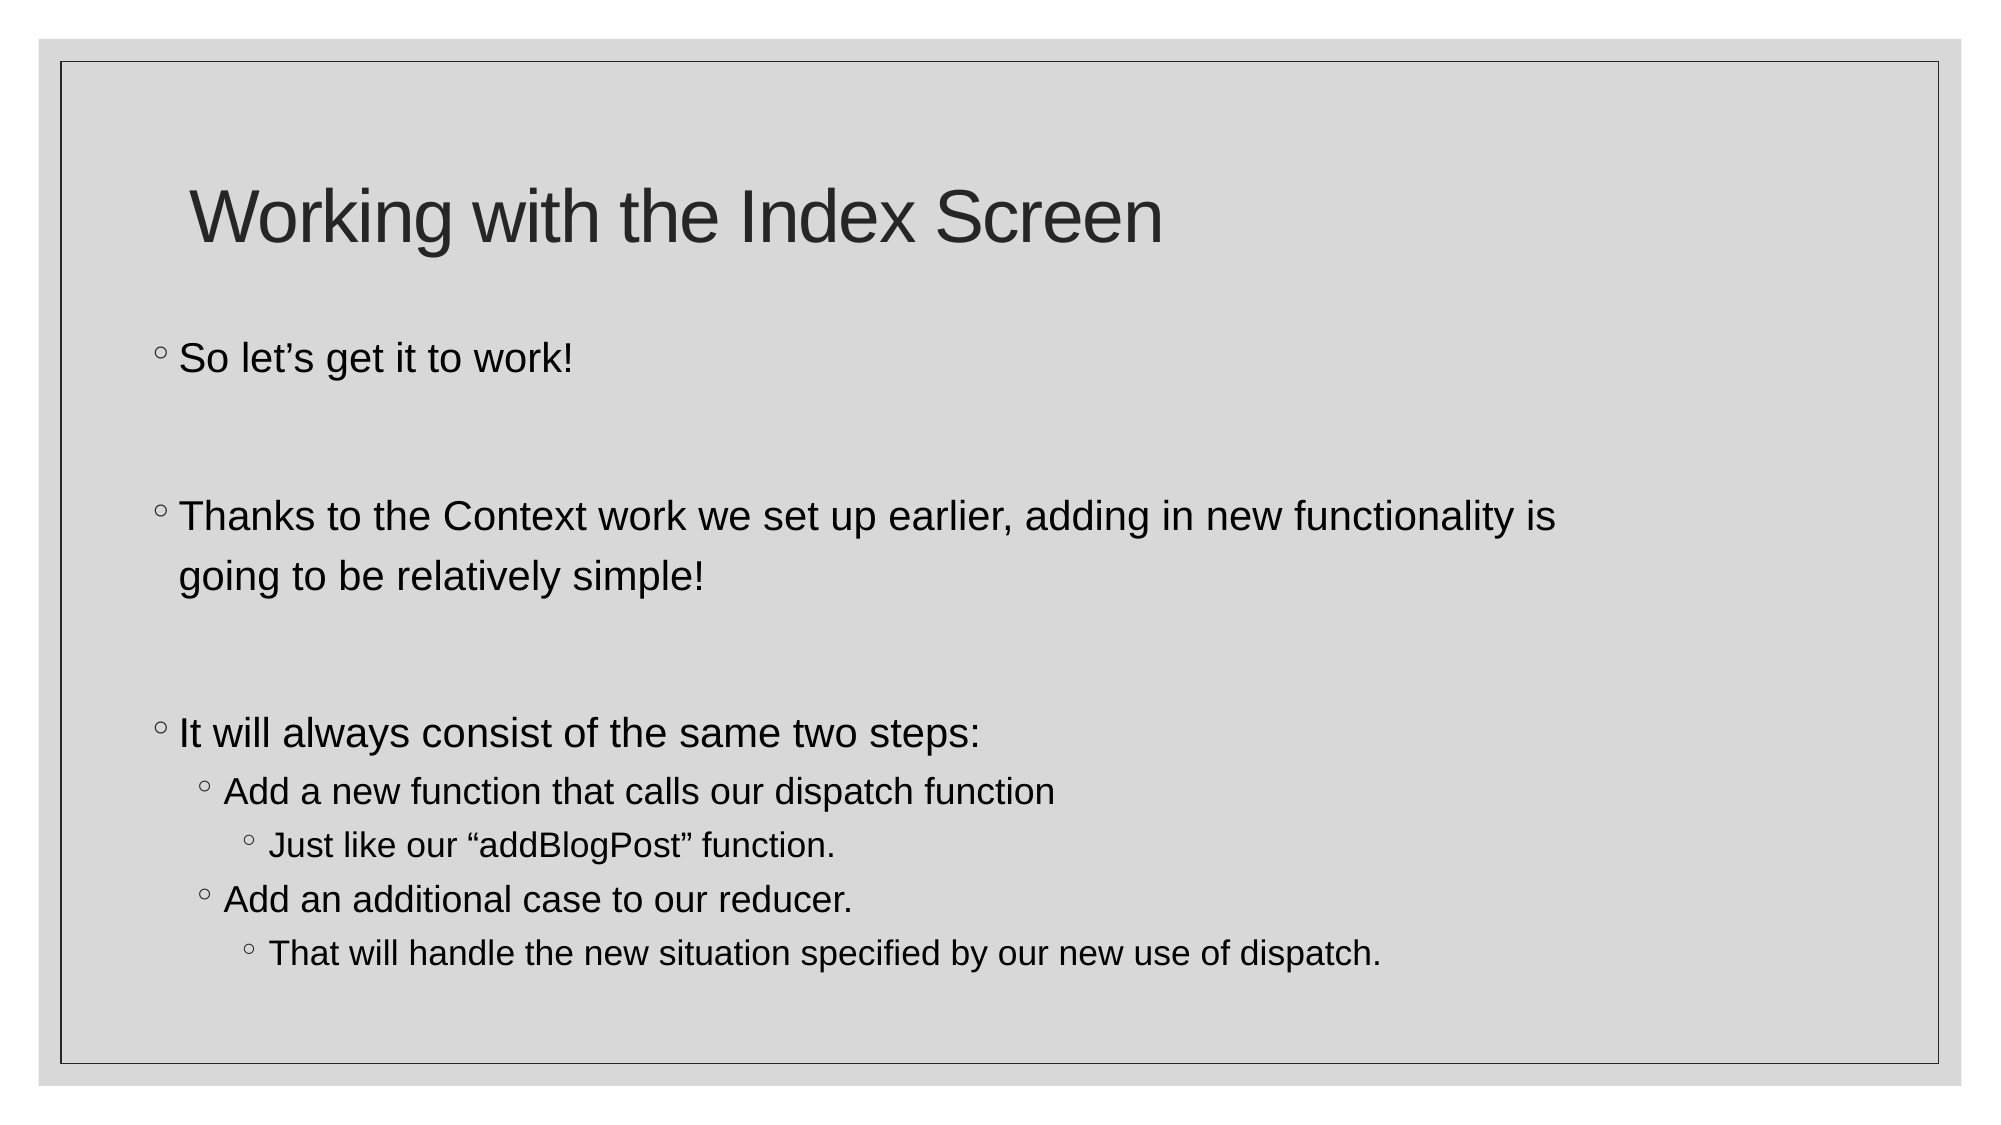

# Working with the Index Screen

So let’s get it to work!

Thanks to the Context work we set up earlier, adding in new functionality is going to be relatively simple!

It will always consist of the same two steps:
Add a new function that calls our dispatch function
Just like our “addBlogPost” function.
Add an additional case to our reducer.
That will handle the new situation specified by our new use of dispatch.